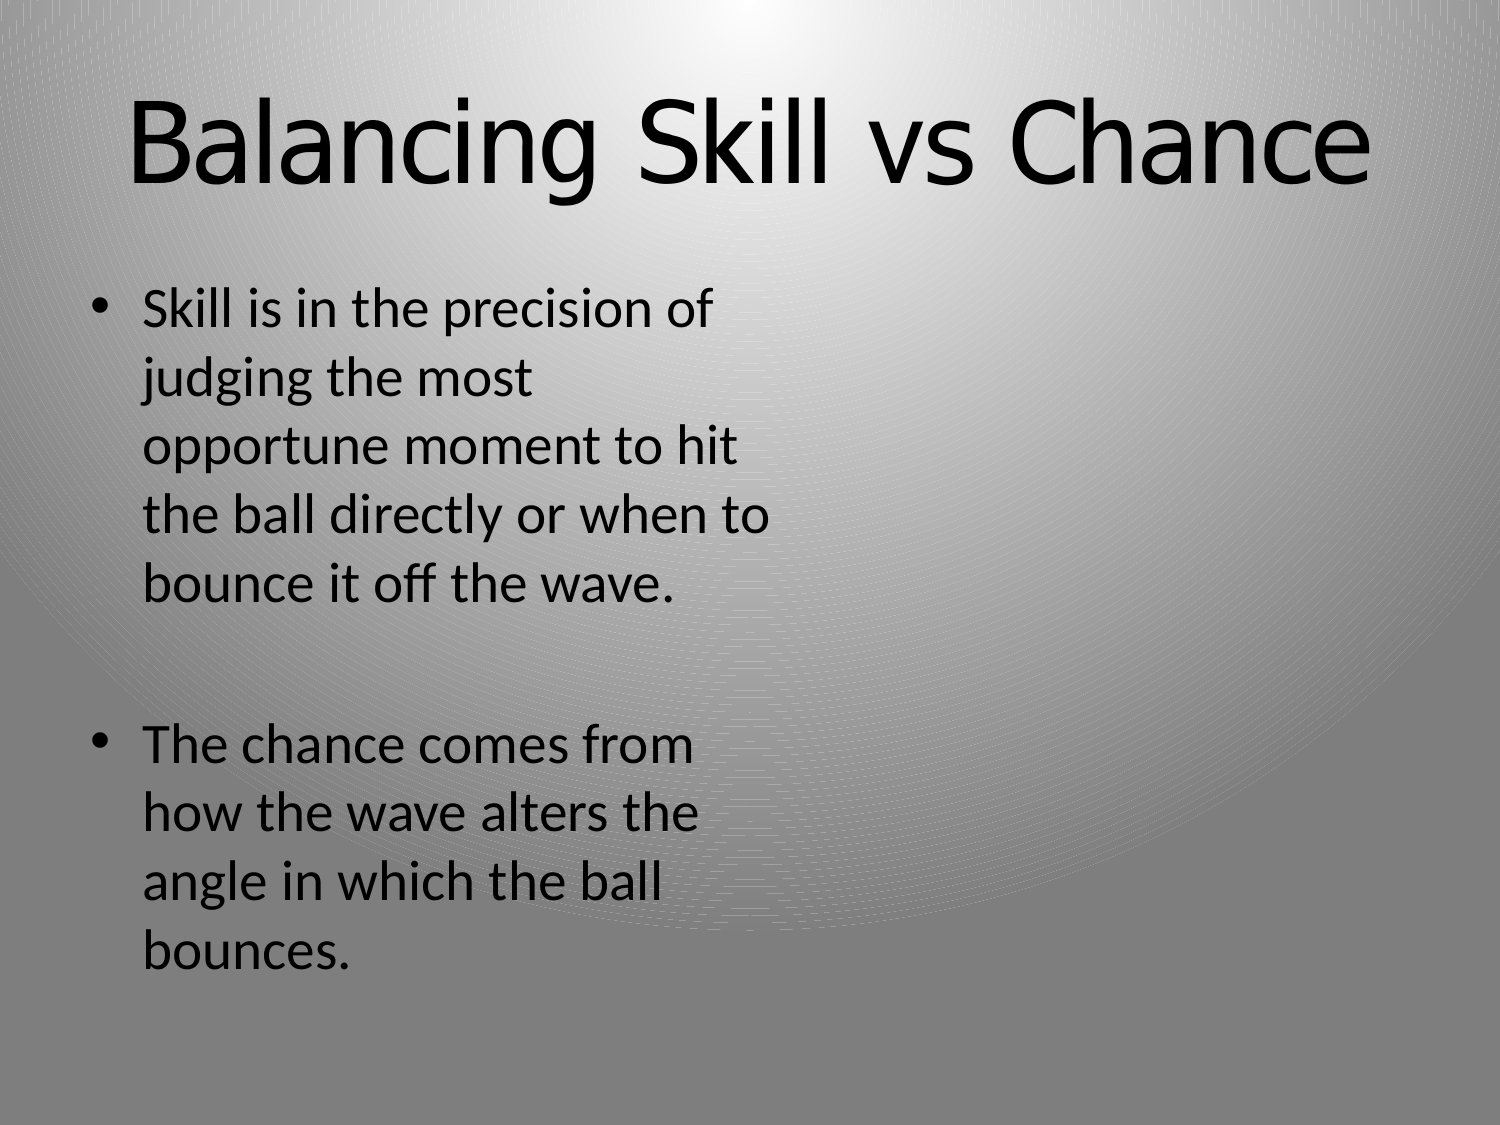

# Balancing Skill vs Chance
Skill is in the precision of judging the most opportune moment to hit the ball directly or when to bounce it off the wave.

The chance comes from how the wave alters the angle in which the ball bounces.